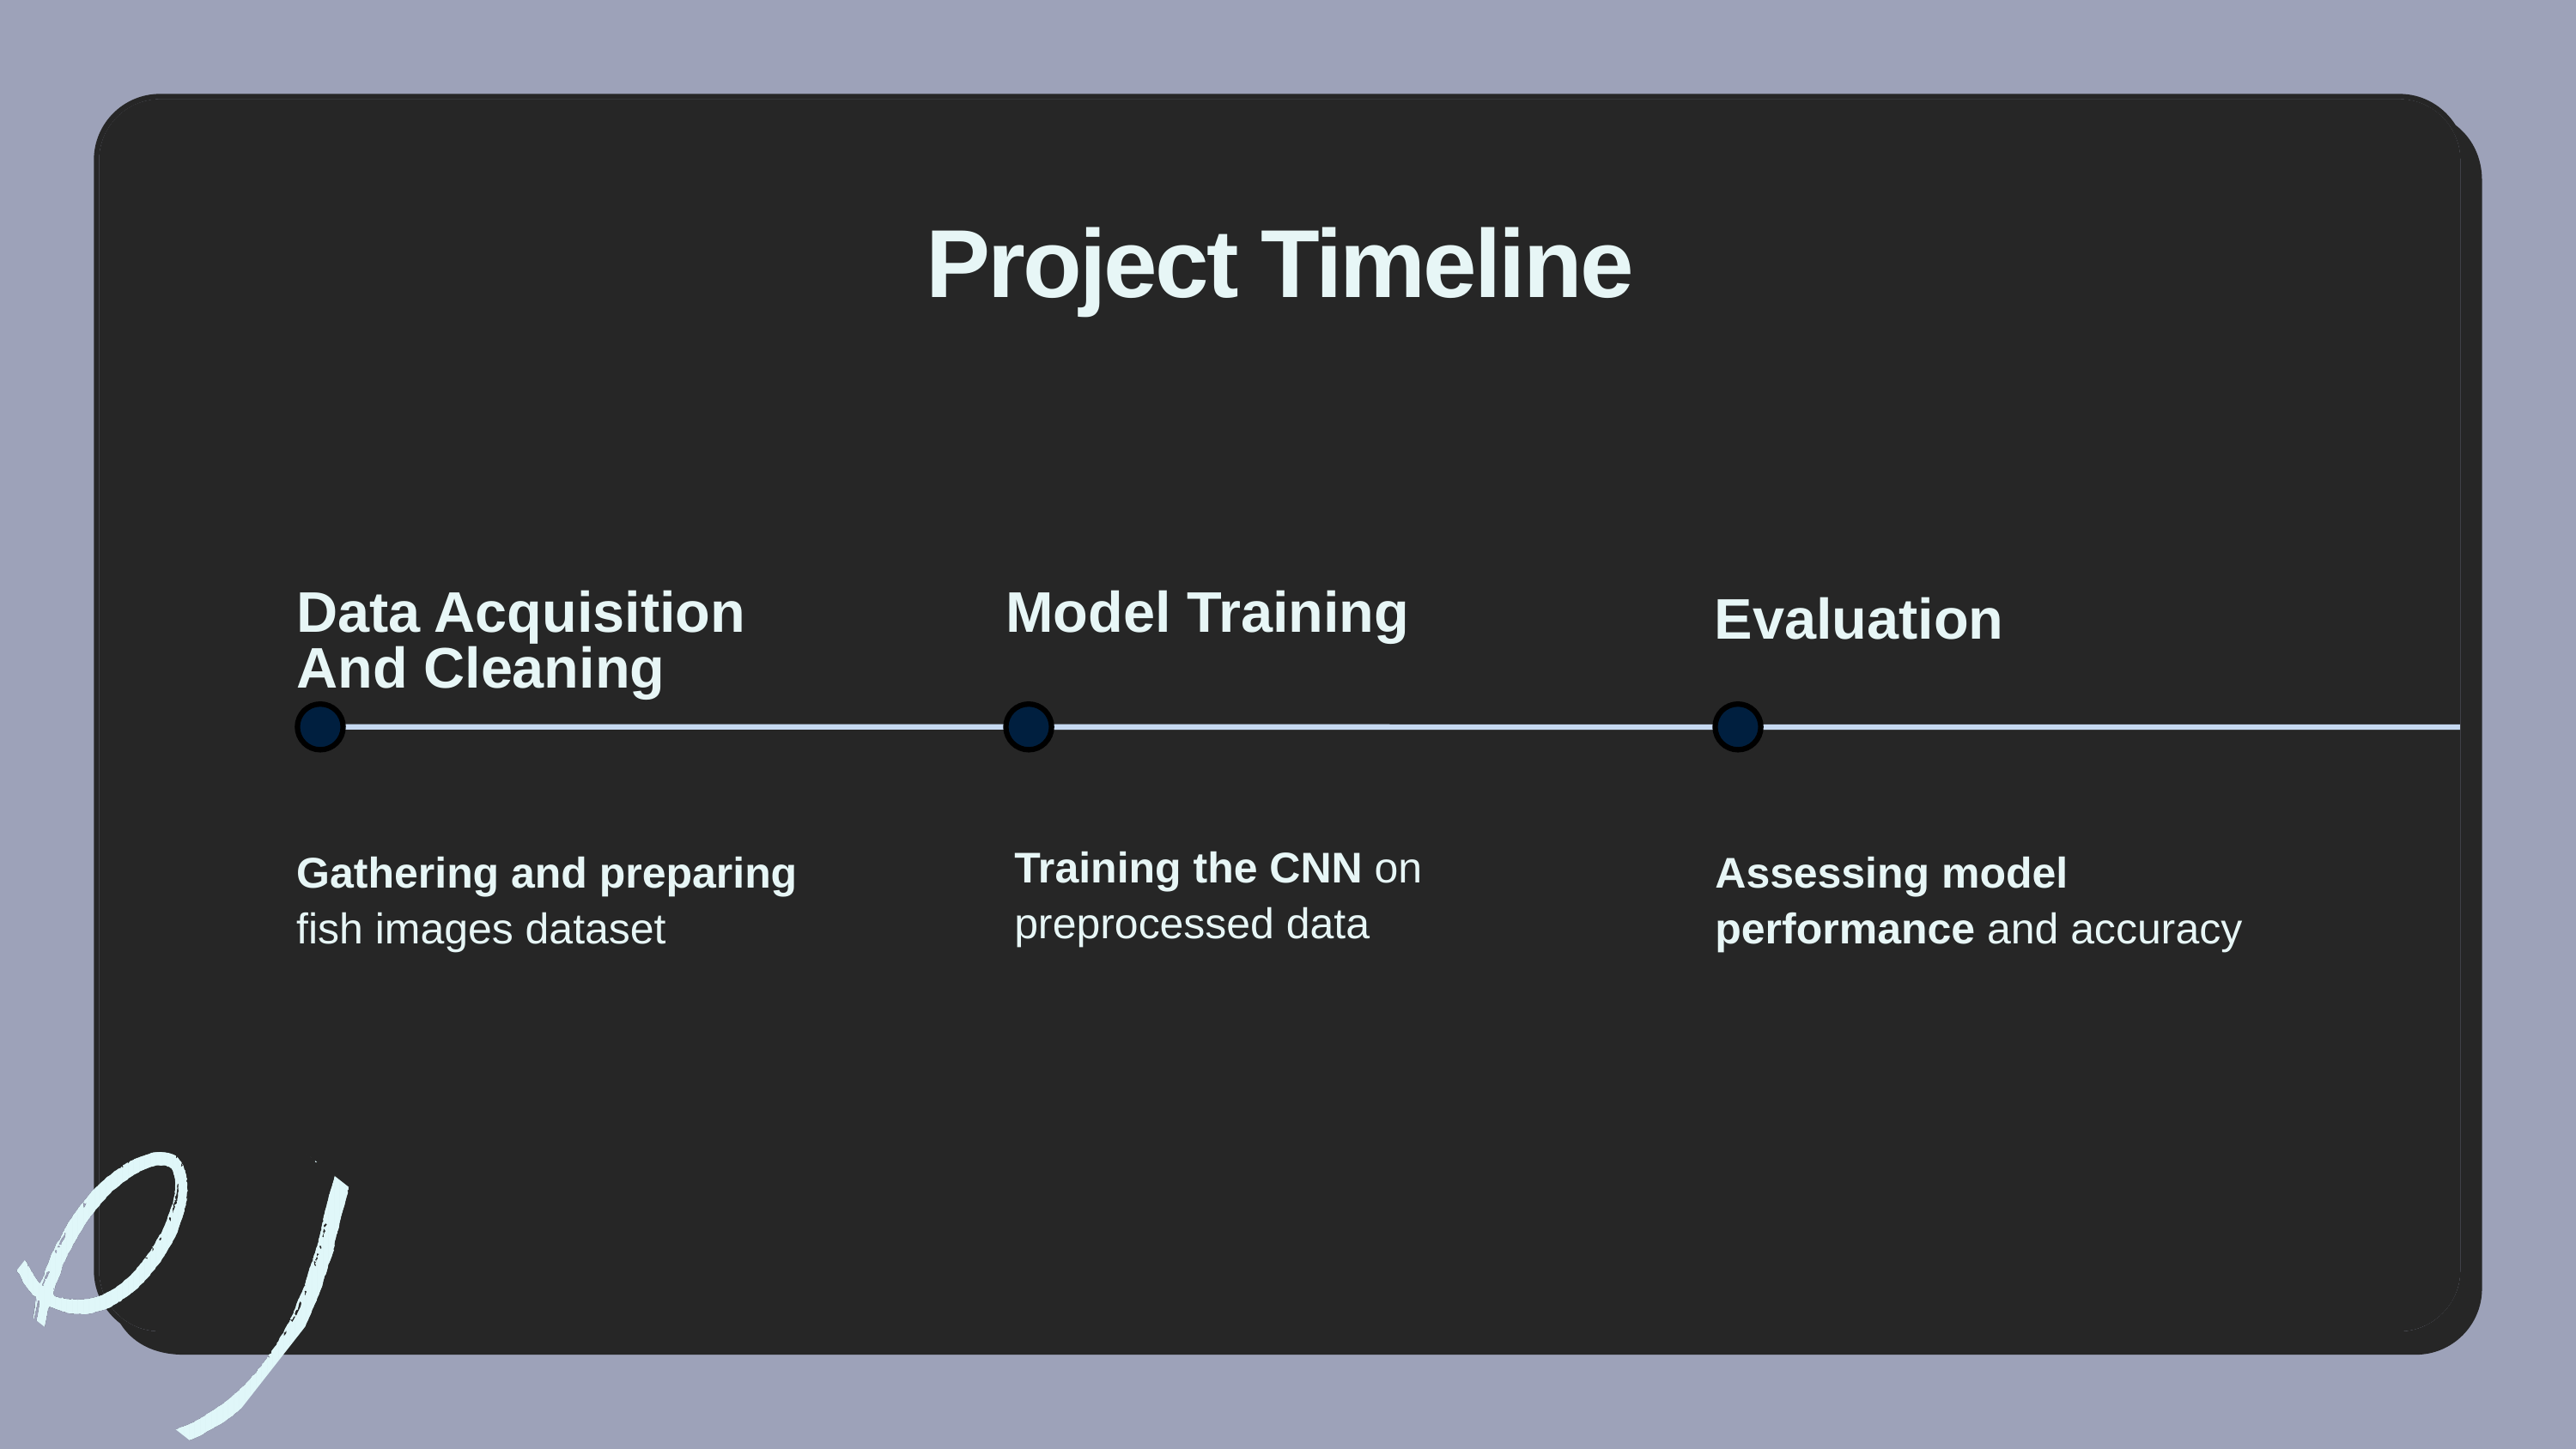

Project Timeline
Data Acquisition
And Cleaning
Model Training
Evaluation

Training the CNN on preprocessed data
Gathering and preparing fish images dataset
Assessing model performance and accuracy